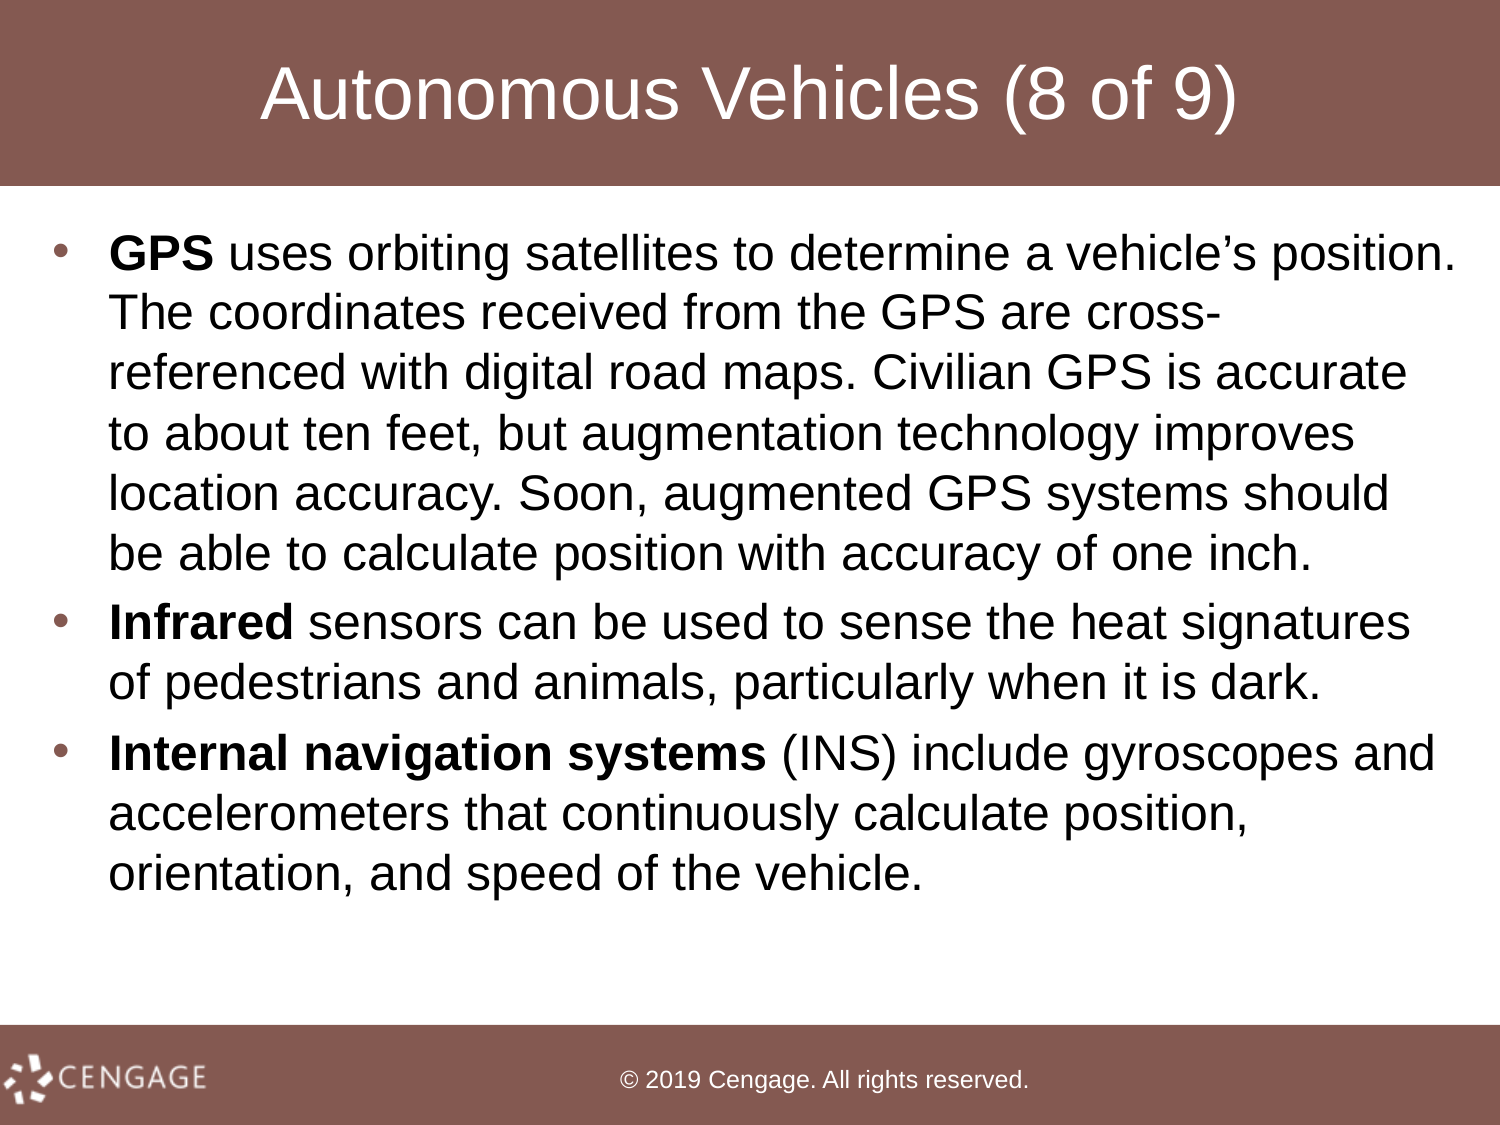

# Autonomous Vehicles (8 of 9)
GPS uses orbiting satellites to determine a vehicle’s position. The coordinates received from the GPS are cross-referenced with digital road maps. Civilian GPS is accurate to about ten feet, but augmentation technology improves location accuracy. Soon, augmented GPS systems should be able to calculate position with accuracy of one inch.
Infrared sensors can be used to sense the heat signatures of pedestrians and animals, particularly when it is dark.
Internal navigation systems (INS) include gyroscopes and accelerometers that continuously calculate position, orientation, and speed of the vehicle.